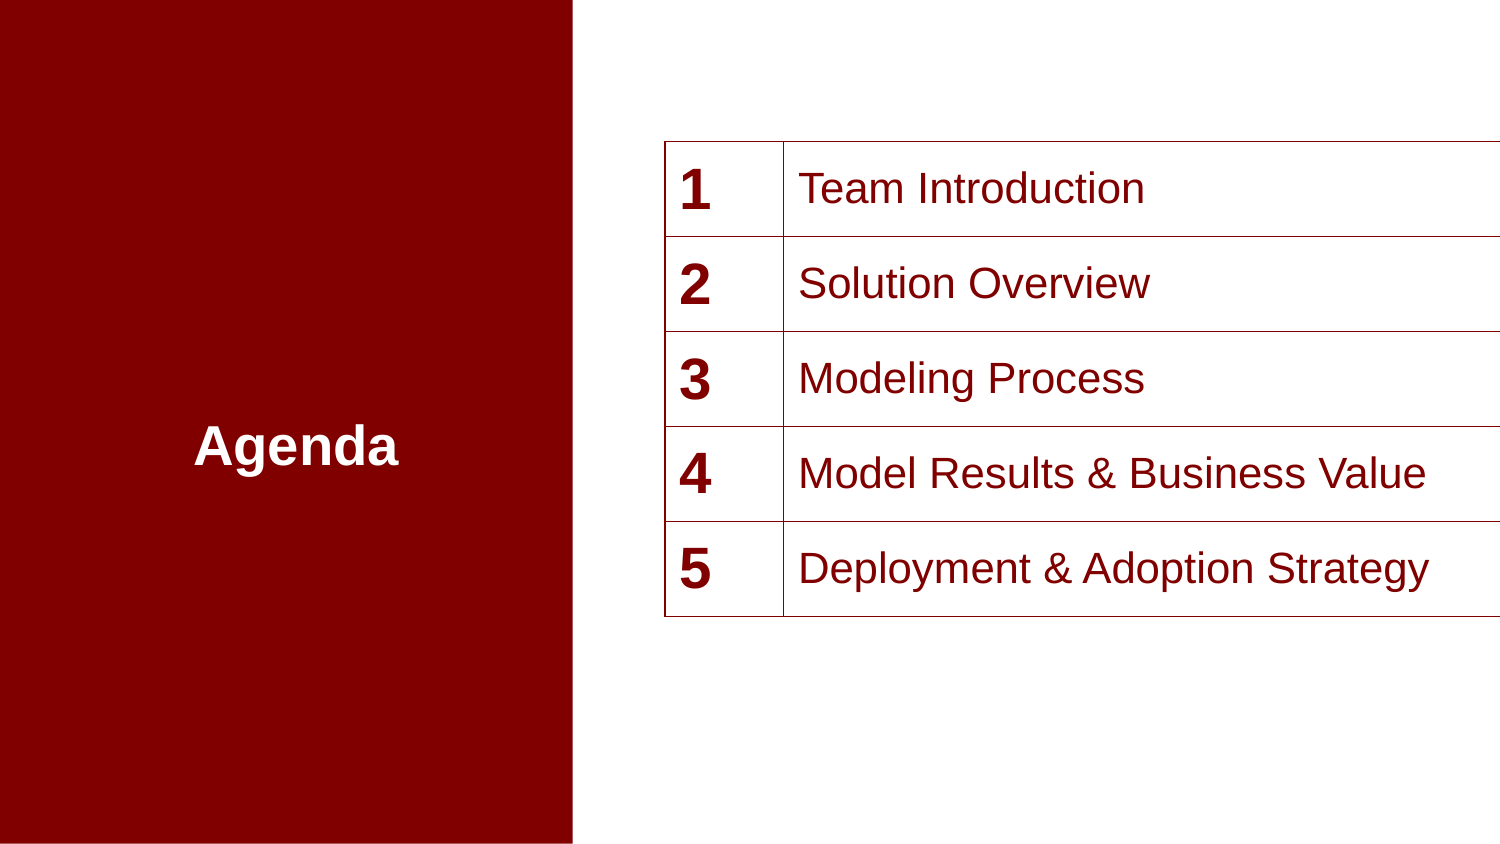

| 1 | Team Introduction |
| --- | --- |
| 2 | Solution Overview |
| 3 | Modeling Process |
| 4 | Model Results & Business Value |
| 5 | Deployment & Adoption Strategy |
# Agenda